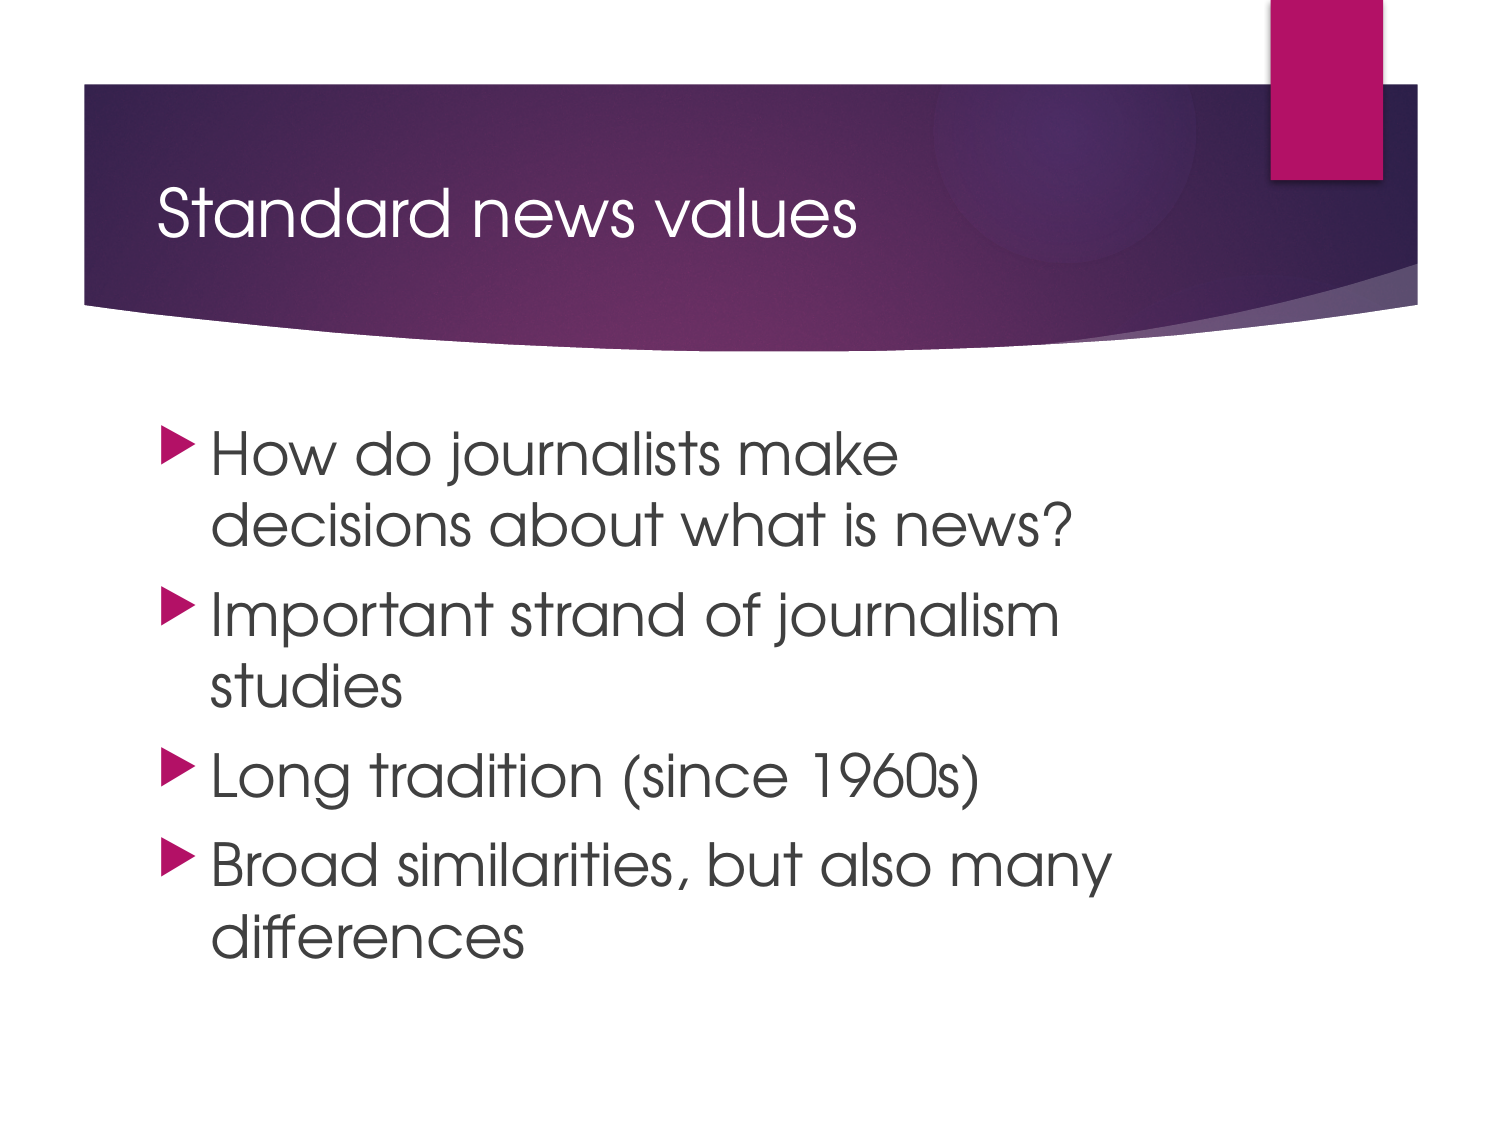

# Standard news values
How do journalists make decisions about what is news?
Important strand of journalism studies
Long tradition (since 1960s)
Broad similarities, but also many differences